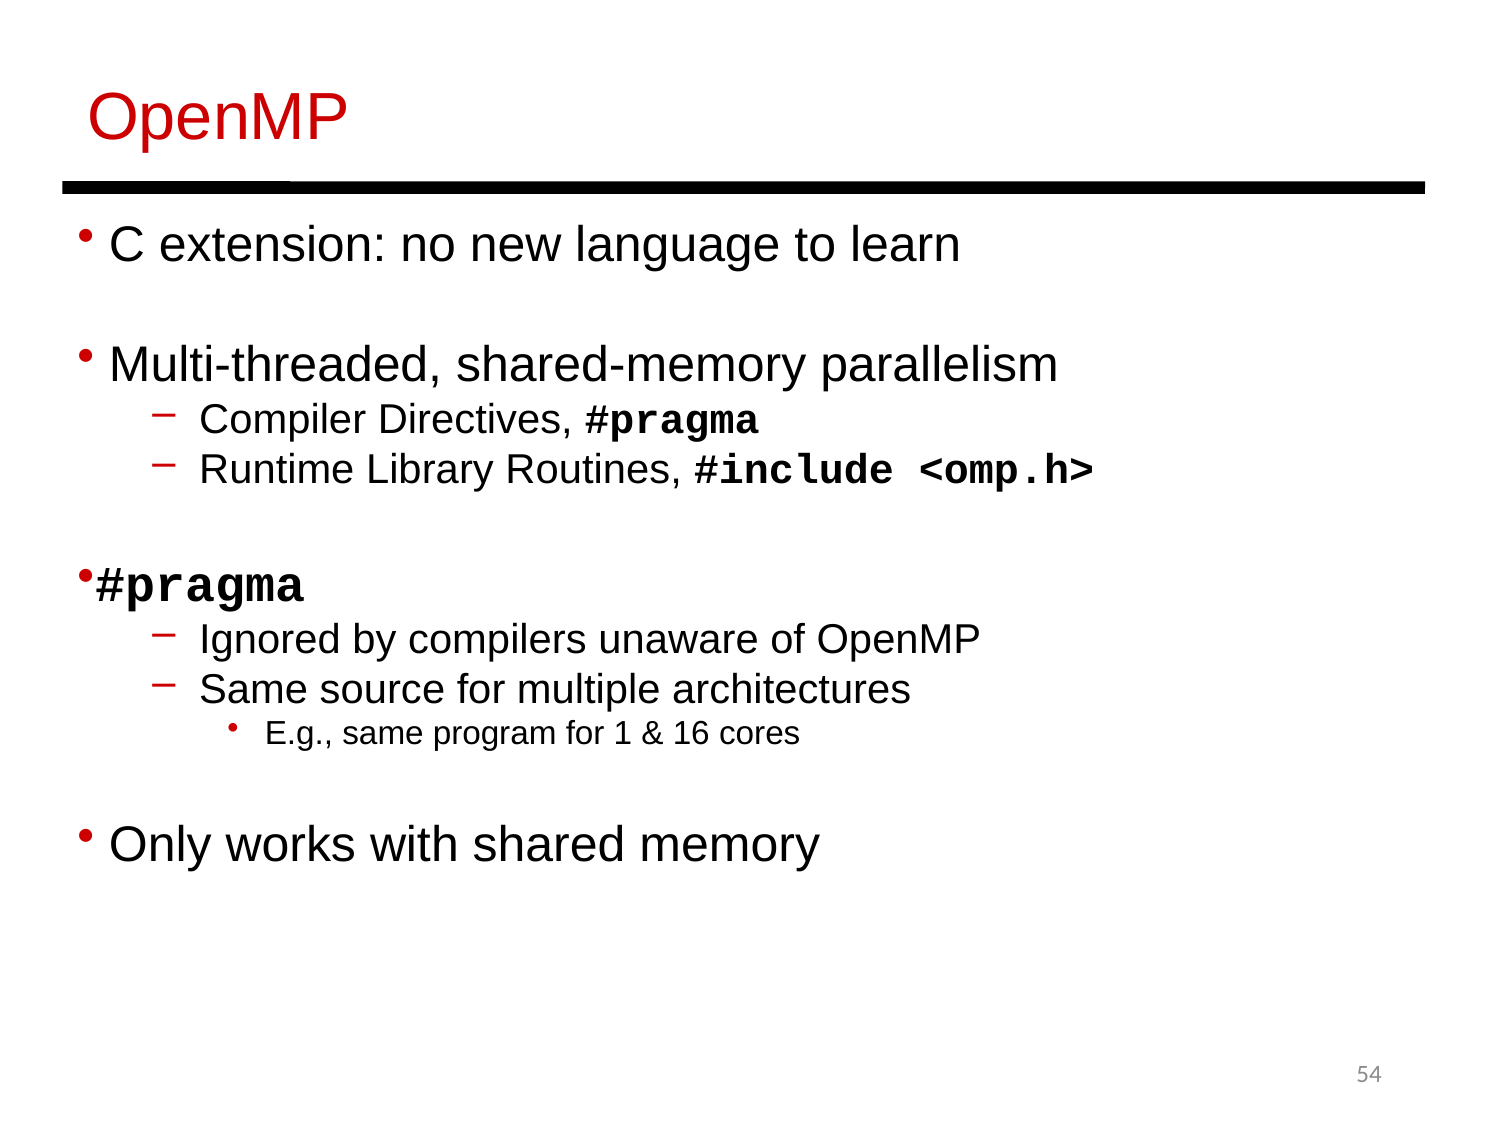

OpenMP

 C extension: no new language to learn

 Multi-threaded, shared-memory parallelism
Compiler Directives, #pragma
Runtime Library Routines, #include <omp.h>

#pragma
Ignored by compilers unaware of OpenMP
Same source for multiple architectures
E.g., same program for 1 & 16 cores

 Only works with shared memory
54